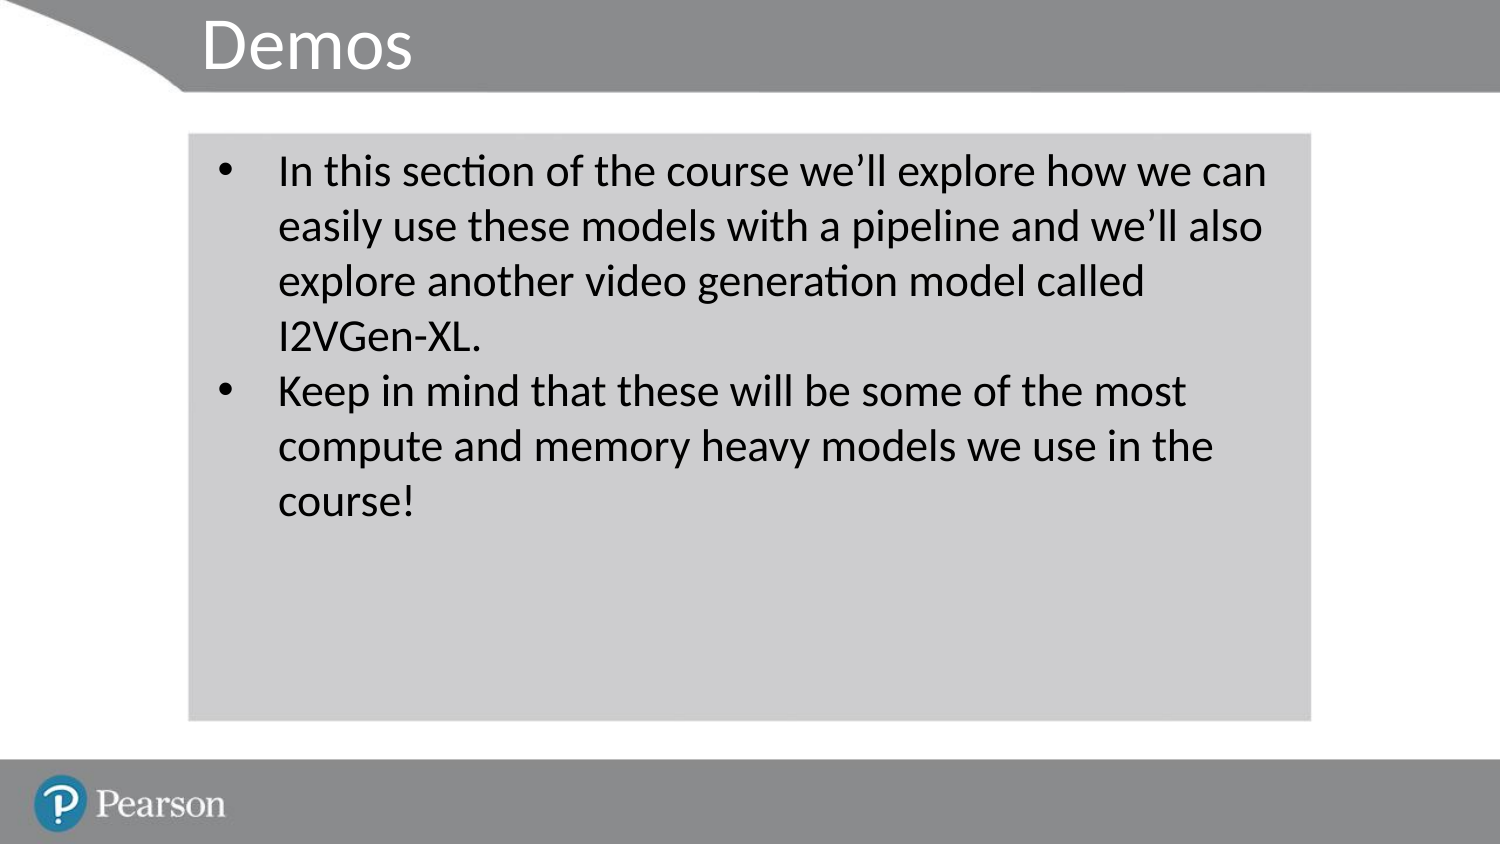

# Demos
In this section of the course we’ll explore how we can easily use these models with a pipeline and we’ll also explore another video generation model called I2VGen-XL.
Keep in mind that these will be some of the most compute and memory heavy models we use in the course!